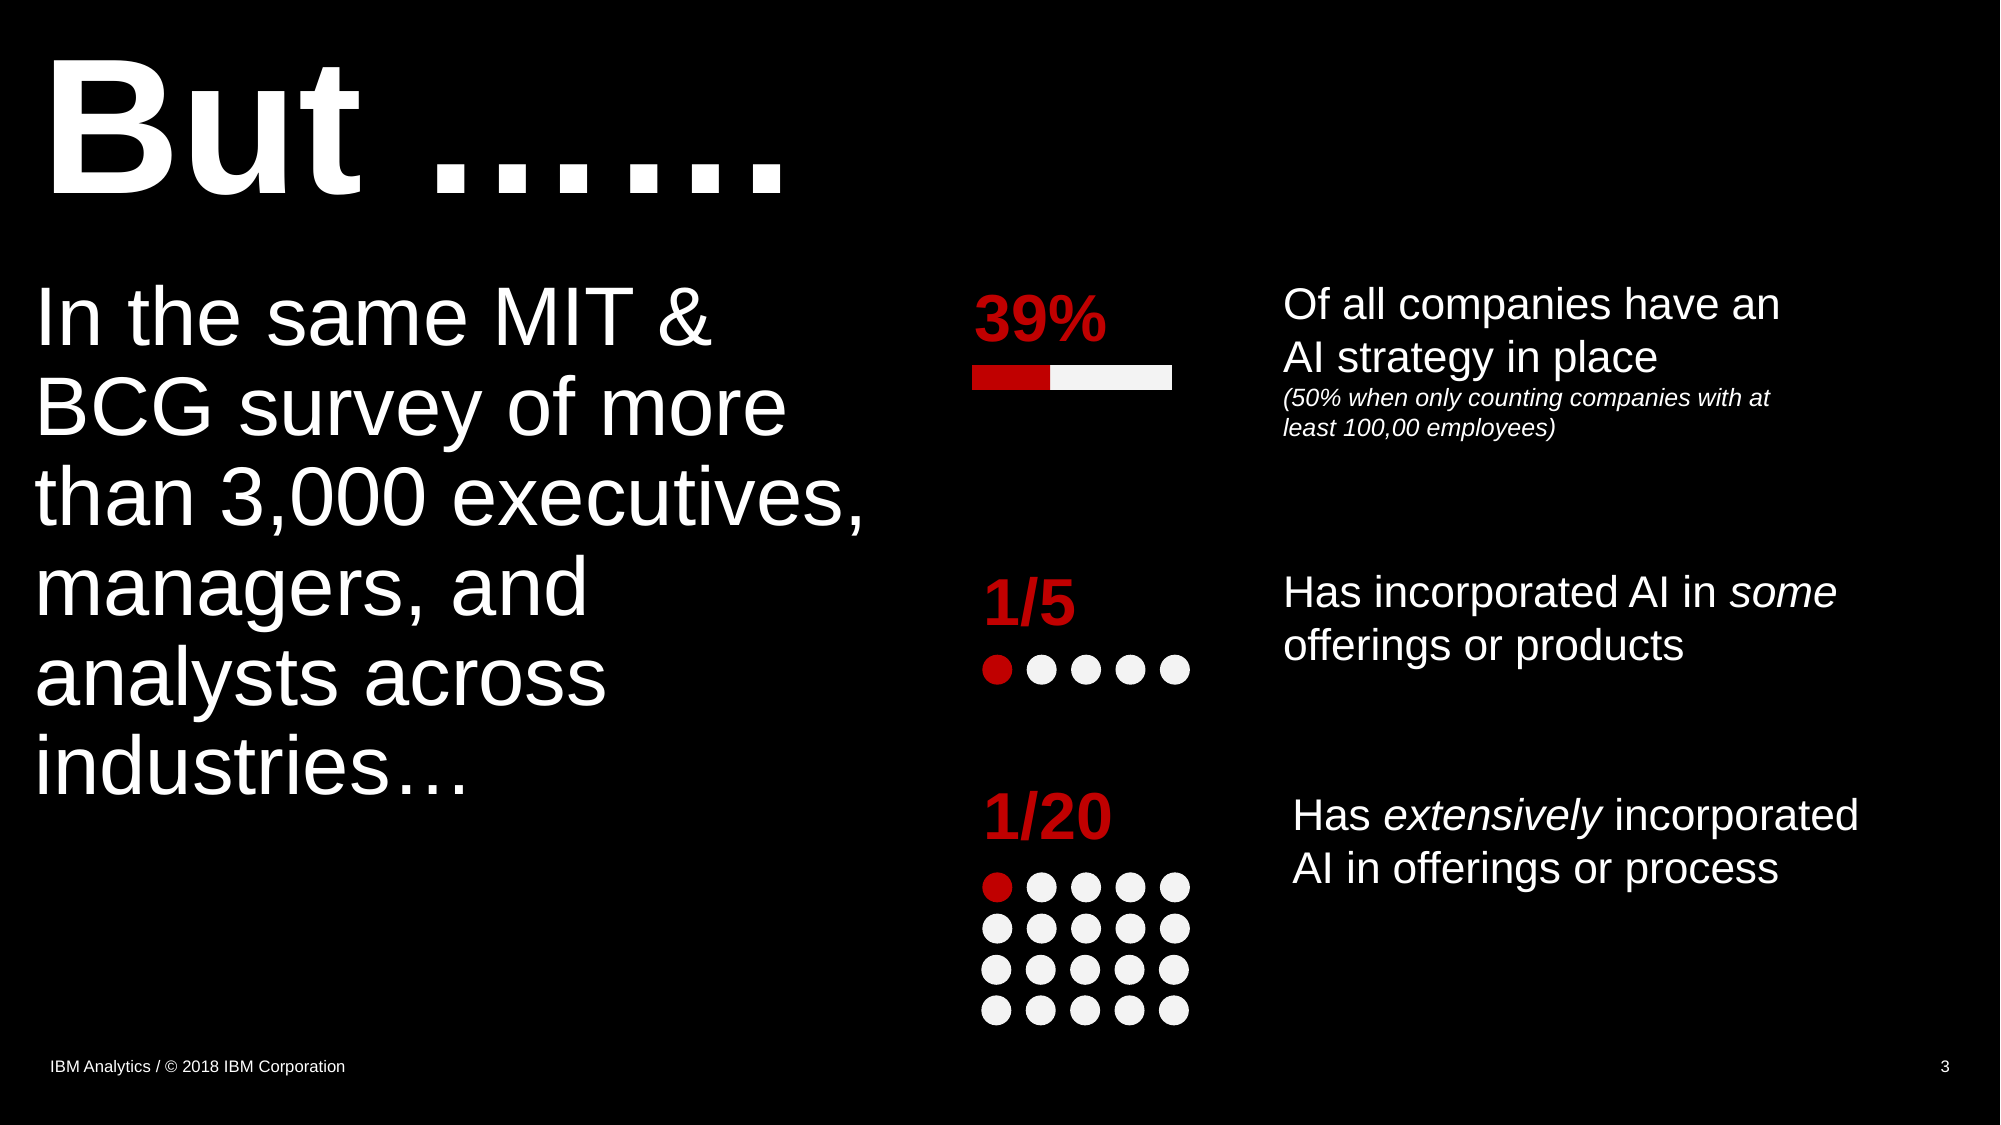

But ……
39%
Of all companies have an AI strategy in place
(50% when only counting companies with at least 100,00 employees)
In the same MIT & BCG survey of more than 3,000 executives, managers, and analysts across industries…

1/5
Has incorporated AI in some offerings or products

1/20
Has extensively incorporated AI in offerings or process

IBM Analytics / © 2018 IBM Corporation
3